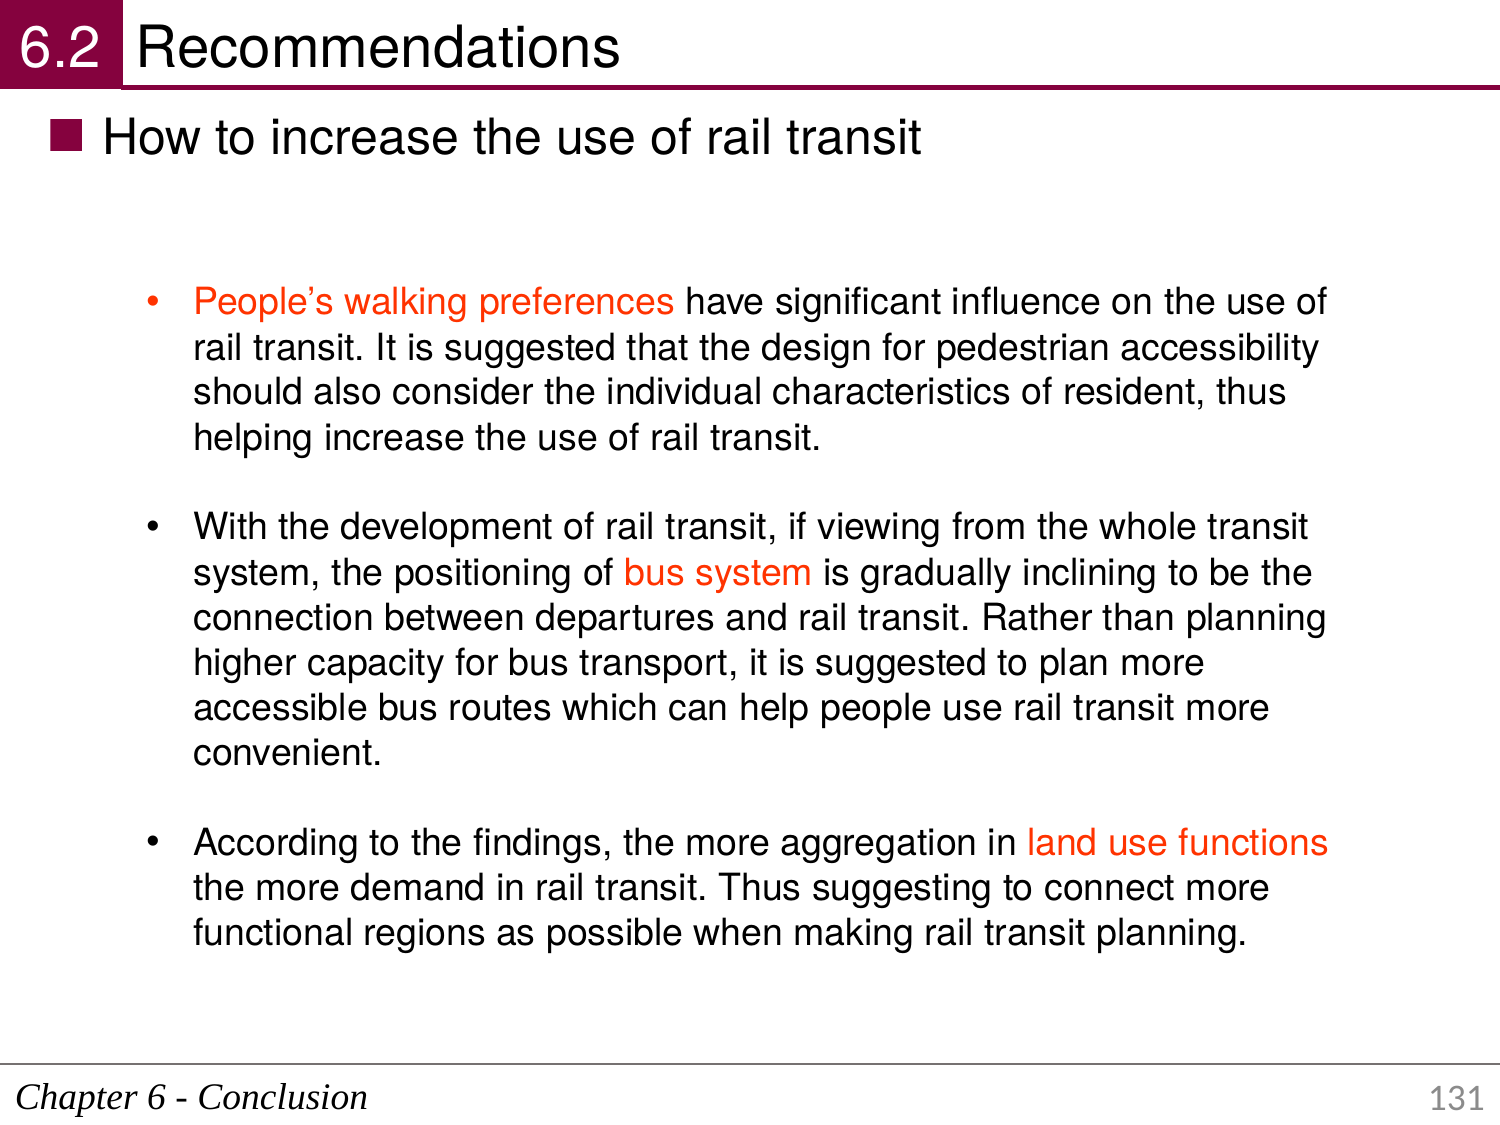

6.2
Recommendations
How to increase the use of rail transit

People’s walking preferences have signiﬁcant inﬂuence on the use of rail transit. It is suggested that the design for pedestrian accessibility should also consider the individual characteristics of resident, thus helping increase the use of rail transit.

With the development of rail transit, if viewing from the whole transit system, the positioning of bus system is gradually inclining to be the connection between departures and rail transit. Rather than planning higher capacity for bus transport, it is suggested to plan more accessible bus routes which can help people use rail transit more convenient.

According to the ﬁndings, the more aggregation in land use functions the more demand in rail transit. Thus suggesting to connect more functional regions as possible when making rail transit planning.
Chapter 6 - Conclusion
131